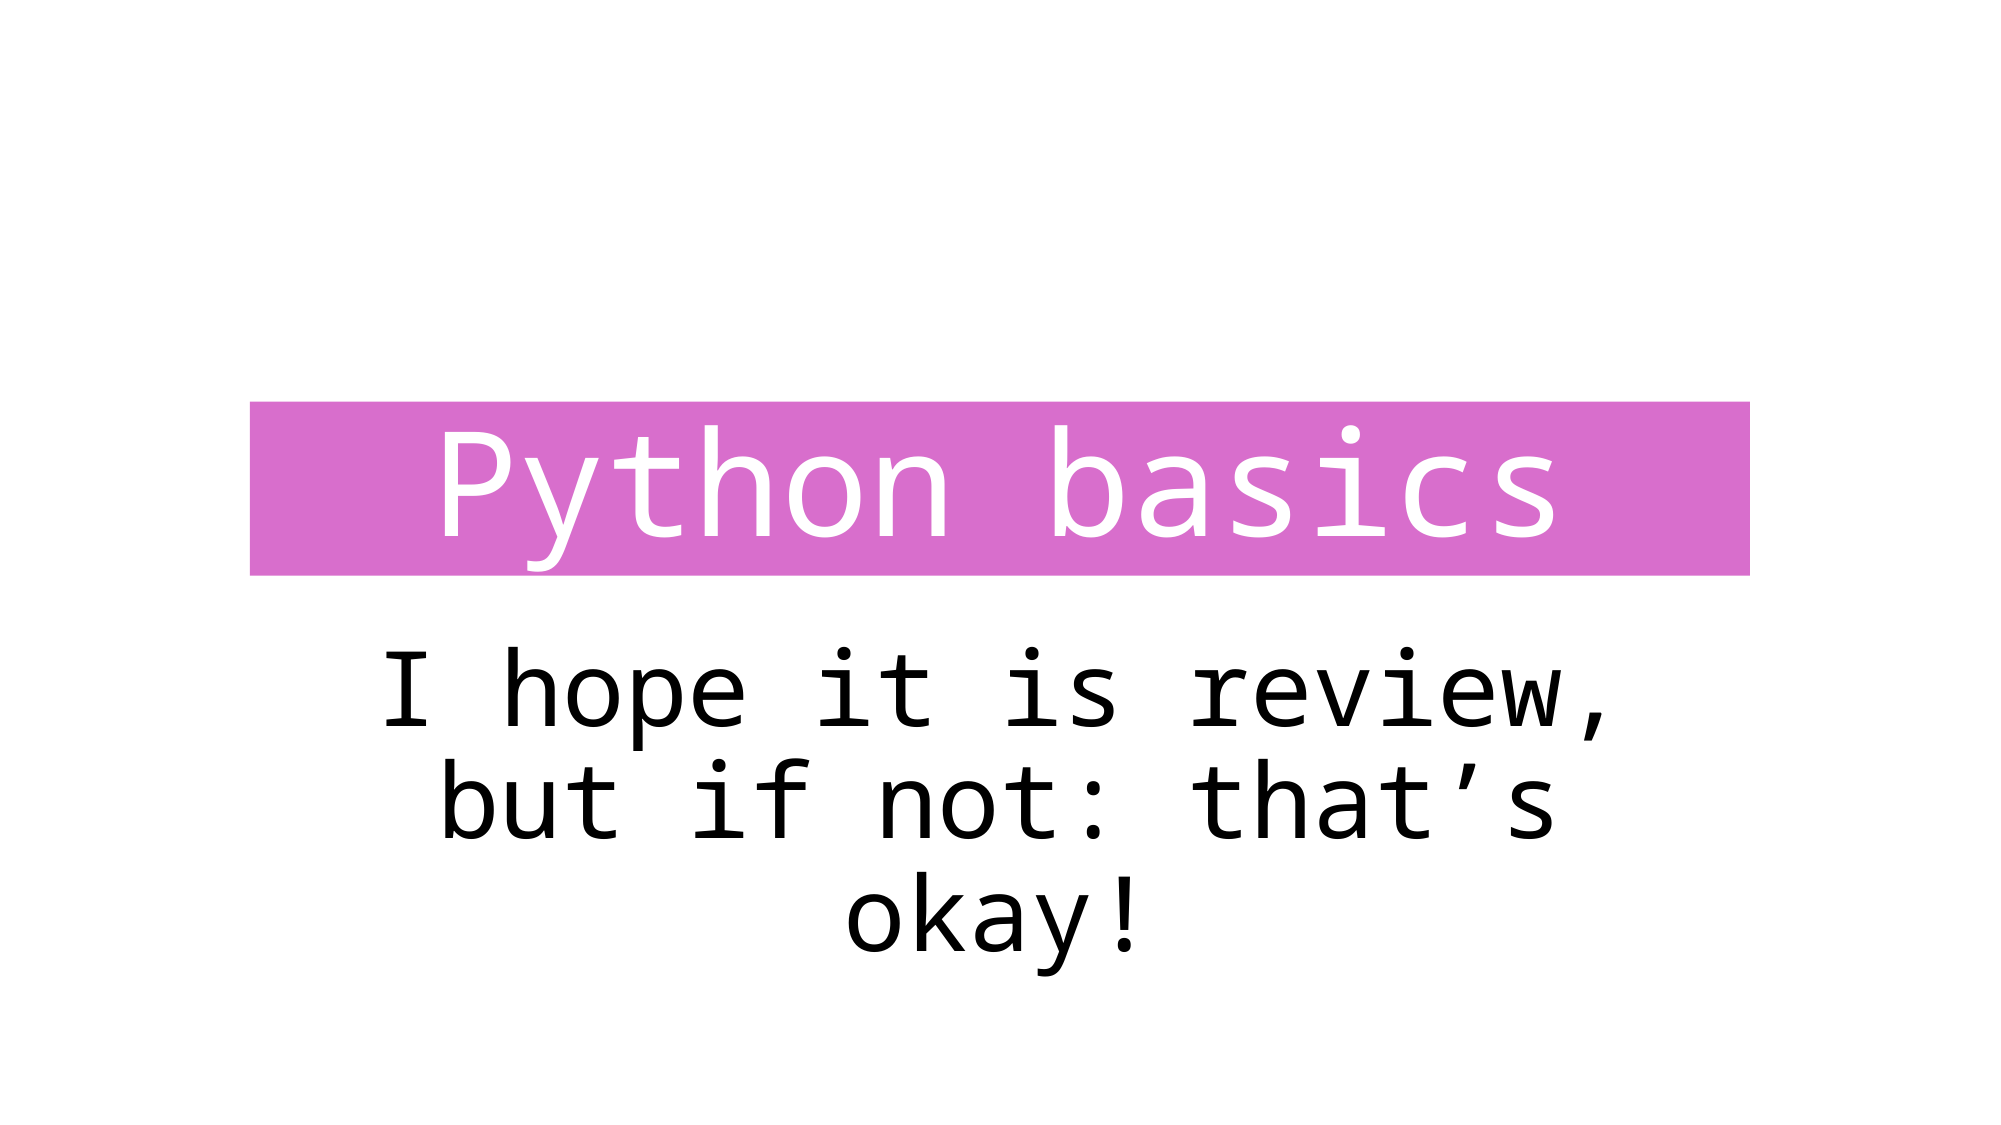

# Python basics
I hope it is review, but if not: that’s okay!